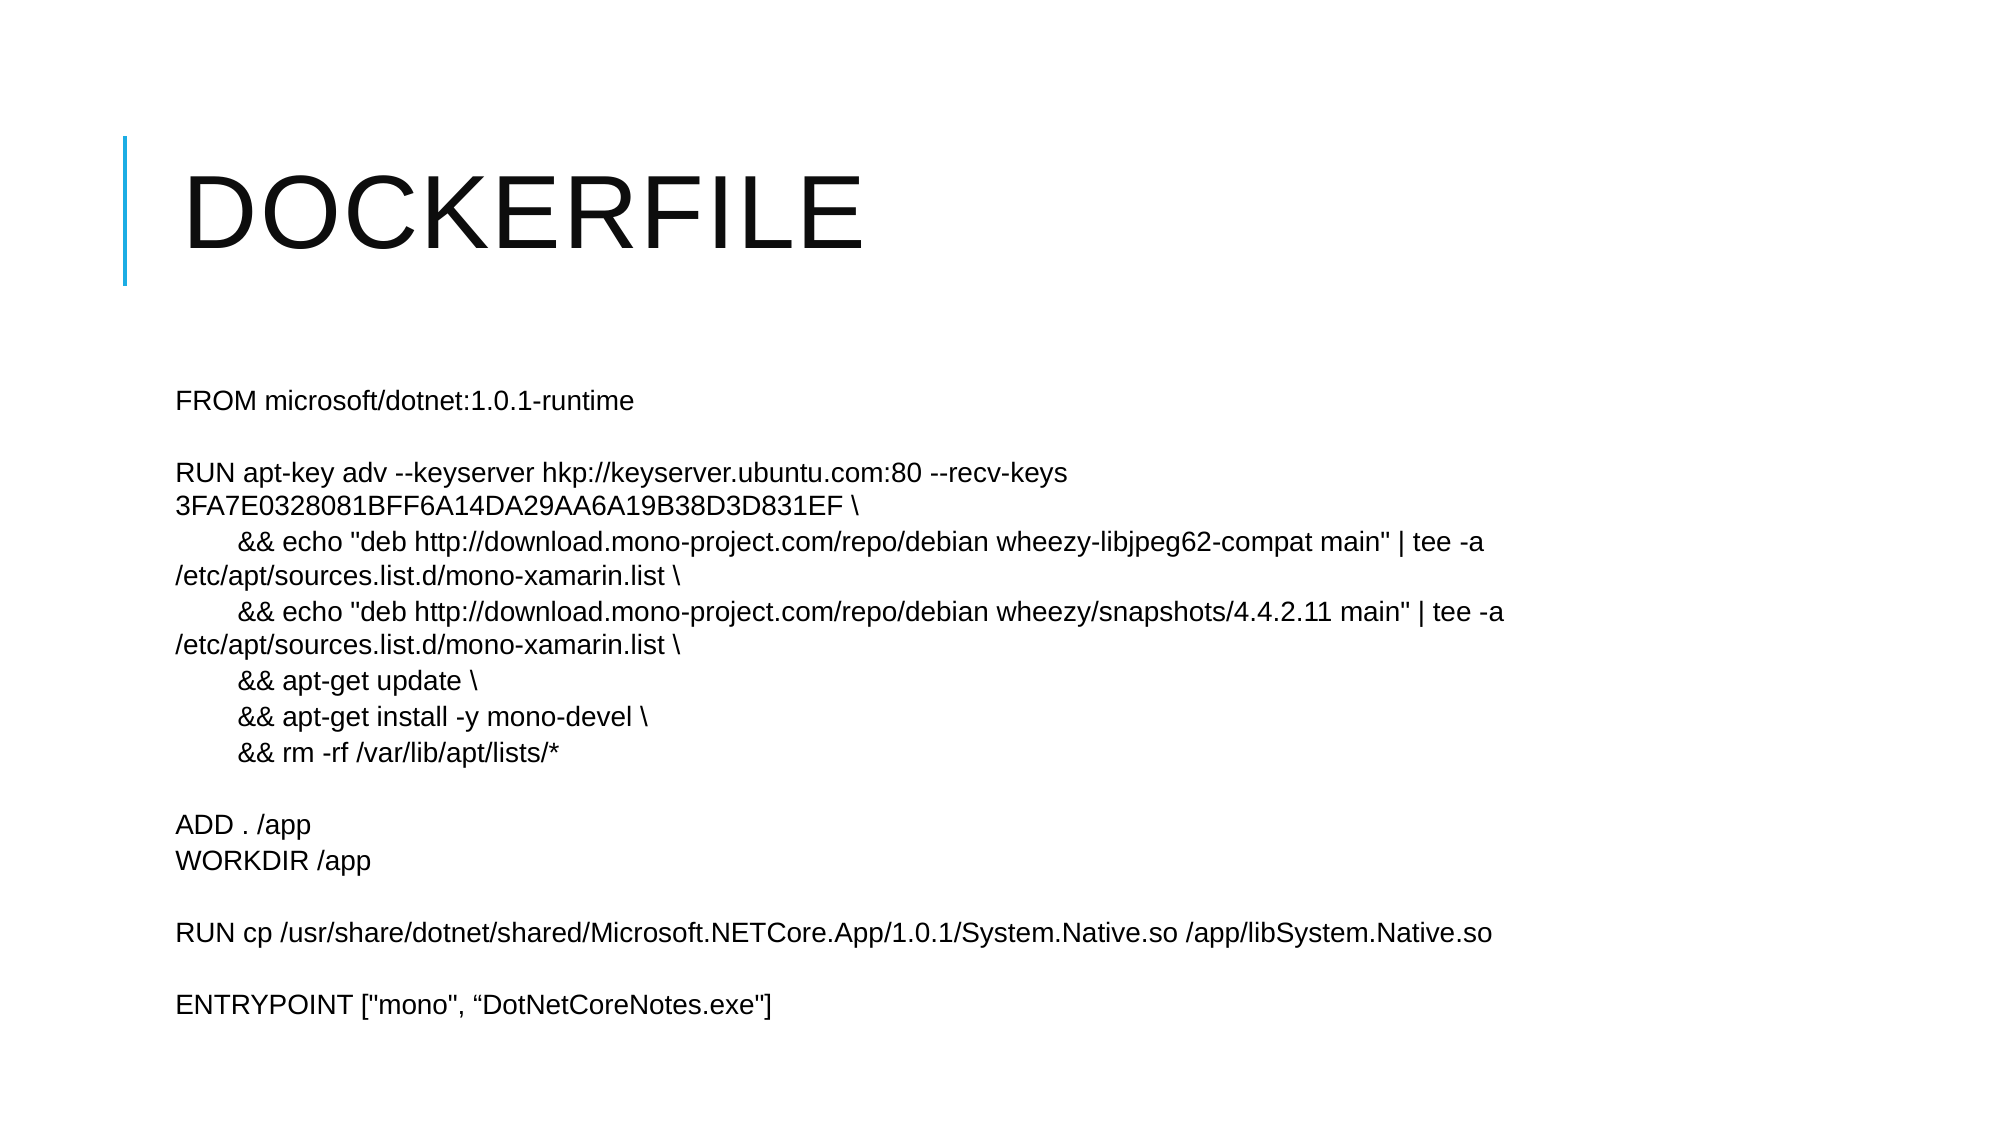

# Dockerfile
FROM microsoft/dotnet:1.0.1-runtime

RUN apt-key adv --keyserver hkp://keyserver.ubuntu.com:80 --recv-keys 3FA7E0328081BFF6A14DA29AA6A19B38D3D831EF \
        && echo "deb http://download.mono-project.com/repo/debian wheezy-libjpeg62-compat main" | tee -a /etc/apt/sources.list.d/mono-xamarin.list \
        && echo "deb http://download.mono-project.com/repo/debian wheezy/snapshots/4.4.2.11 main" | tee -a /etc/apt/sources.list.d/mono-xamarin.list \
        && apt-get update \
        && apt-get install -y mono-devel \
        && rm -rf /var/lib/apt/lists/*

ADD . /app
WORKDIR /app

RUN cp /usr/share/dotnet/shared/Microsoft.NETCore.App/1.0.1/System.Native.so /app/libSystem.Native.so

ENTRYPOINT ["mono", “DotNetCoreNotes.exe"]